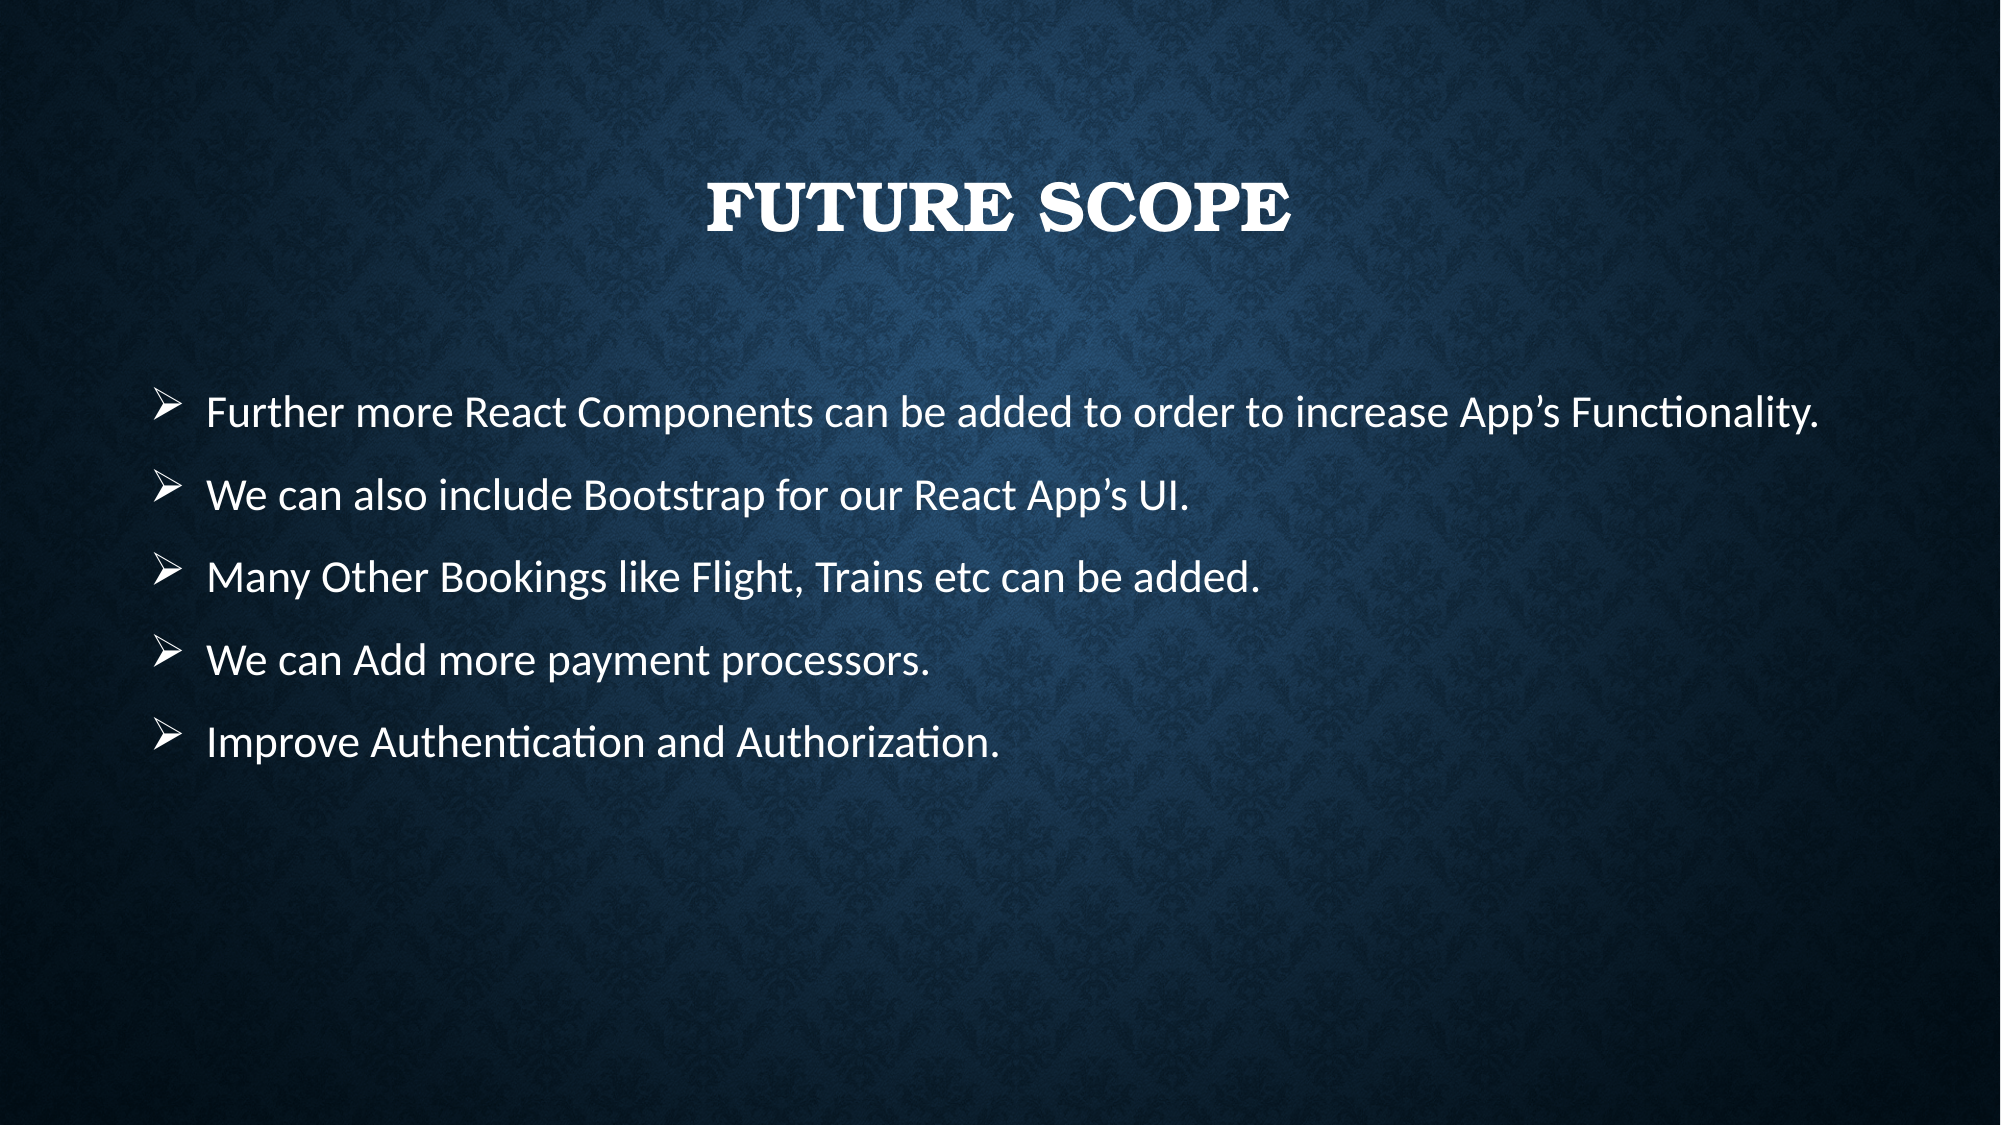

# Future Scope
Further more React Components can be added to order to increase App’s Functionality.
We can also include Bootstrap for our React App’s UI.
Many Other Bookings like Flight, Trains etc can be added.
We can Add more payment processors.
Improve Authentication and Authorization.